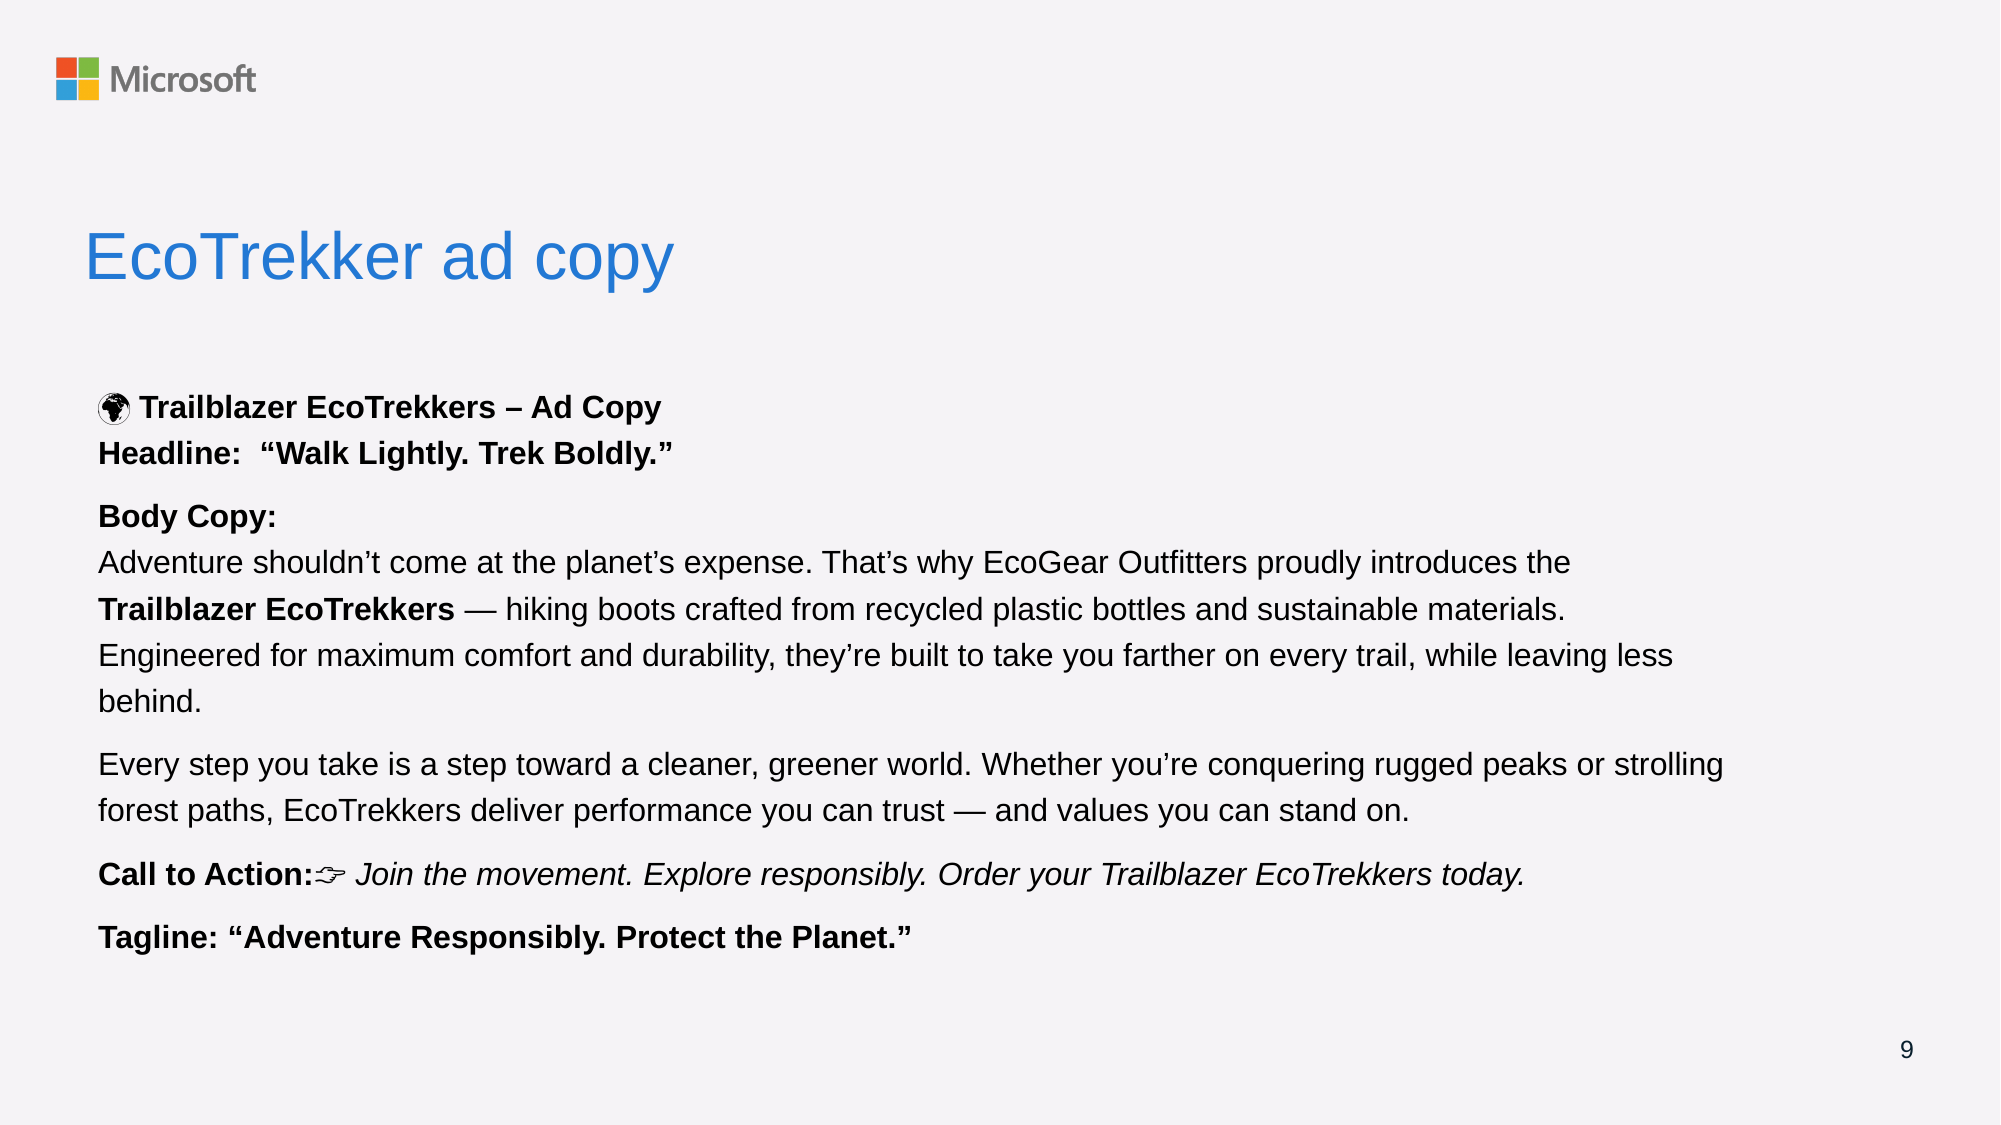

# EcoTrekker ad copy
🌍 Trailblazer EcoTrekkers – Ad Copy
Headline:  “Walk Lightly. Trek Boldly.”
Body Copy:
Adventure shouldn’t come at the planet’s expense. That’s why EcoGear Outfitters proudly introduces the Trailblazer EcoTrekkers — hiking boots crafted from recycled plastic bottles and sustainable materials. Engineered for maximum comfort and durability, they’re built to take you farther on every trail, while leaving less behind.
Every step you take is a step toward a cleaner, greener world. Whether you’re conquering rugged peaks or strolling forest paths, EcoTrekkers deliver performance you can trust — and values you can stand on.
Call to Action:👉 Join the movement. Explore responsibly. Order your Trailblazer EcoTrekkers today.
Tagline: “Adventure Responsibly. Protect the Planet.”
9